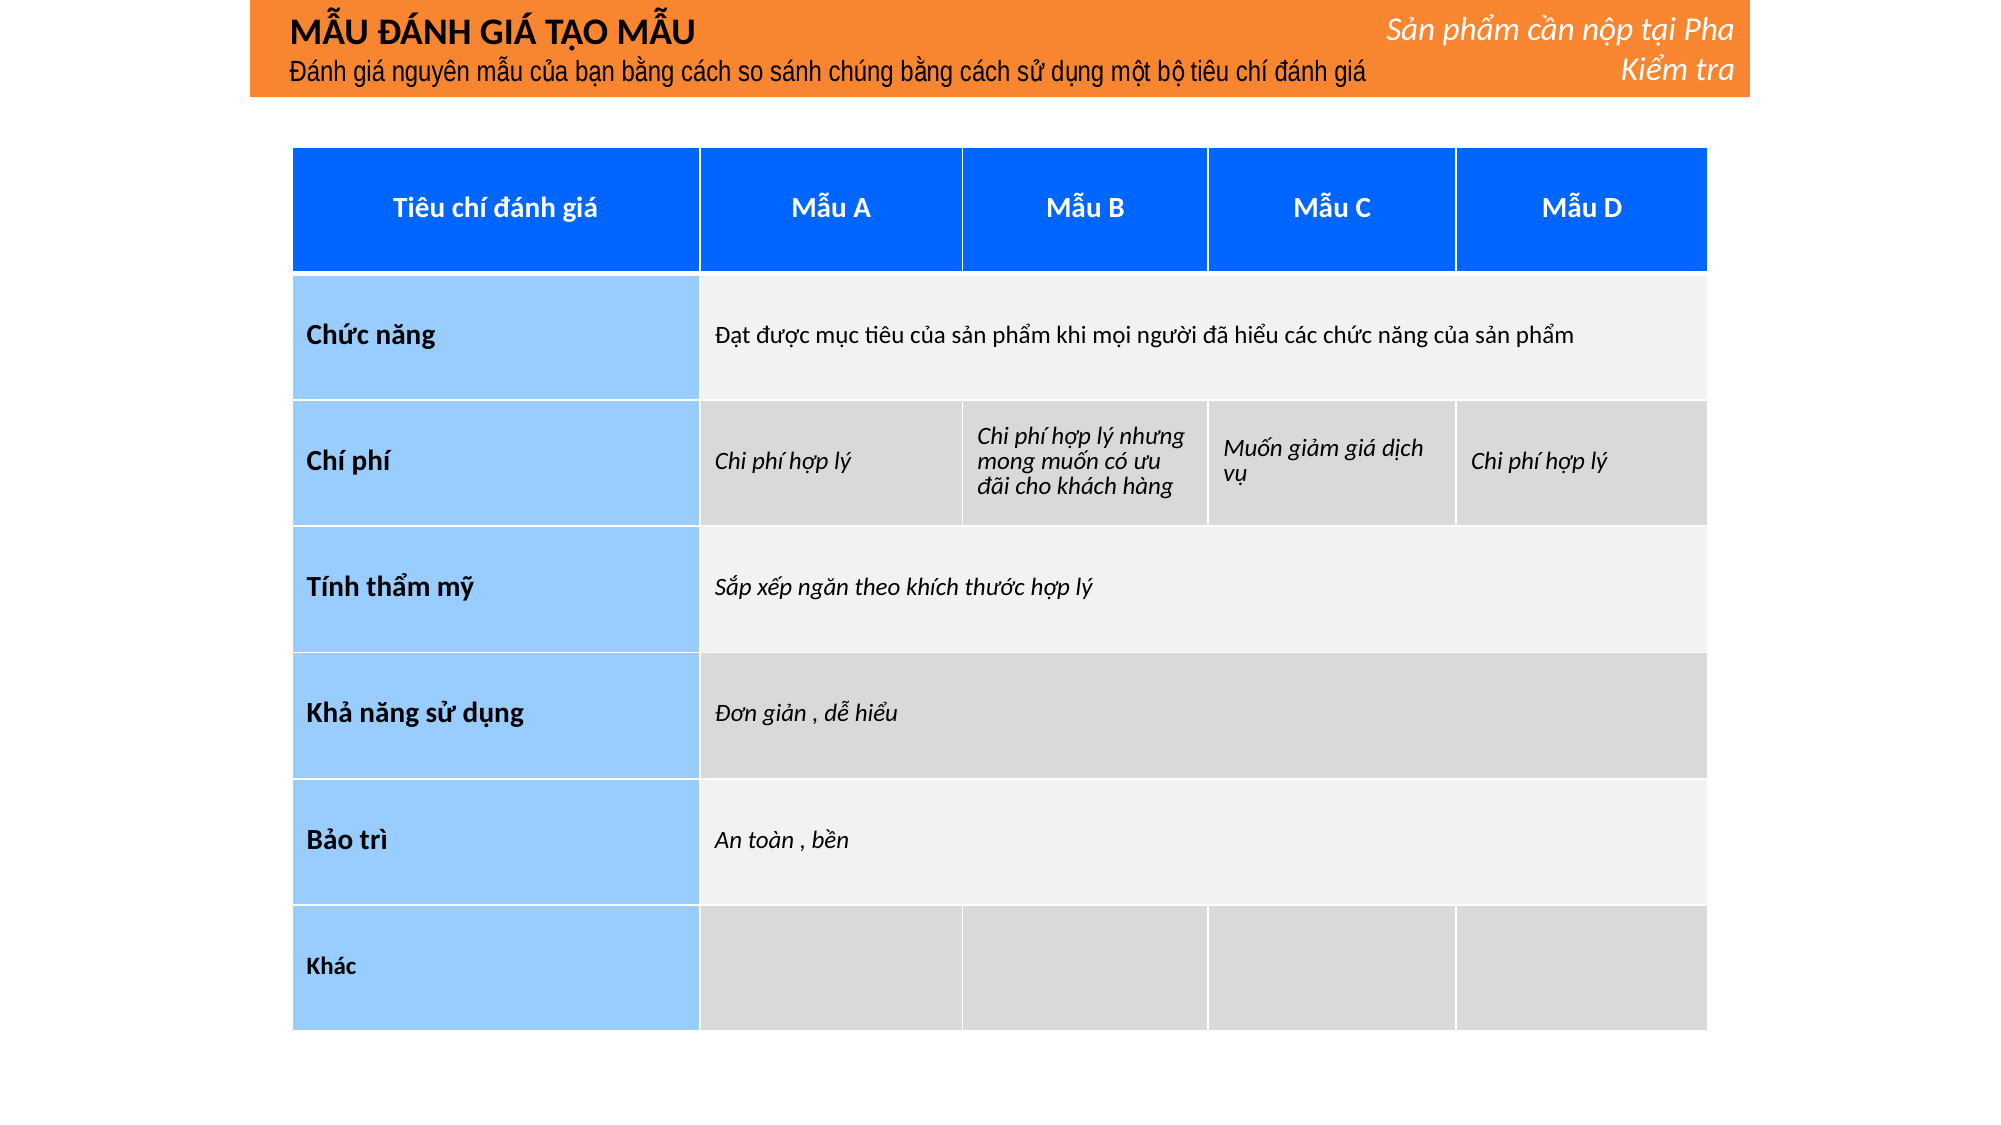

MẪU ĐÁNH GIÁ TẠO MẪU
Đánh giá nguyên mẫu của bạn bằng cách so sánh chúng bằng cách sử dụng một bộ tiêu chí đánh giá
Sản phẩm cần nộp tại Pha Kiểm tra
| Tiêu chí đánh giá | Mẫu A | Mẫu B | Mẫu C | Mẫu D |
| --- | --- | --- | --- | --- |
| Chức năng | Đạt được mục tiêu của sản phẩm khi mọi người đã hiểu các chức năng của sản phẩm |  |  |  |
| Chí phí | Chi phí hợp lý | Chi phí hợp lý nhưng mong muốn có ưu đãi cho khách hàng | Muốn giảm giá dịch vụ | Chi phí hợp lý |
| Tính thẩm mỹ | Sắp xếp ngăn theo khích thước hợp lý |  |  |  |
| Khả năng sử dụng | Đơn giản , dễ hiểu |  |  |  |
| Bảo trì | An toàn , bền |  |  |  |
| Khác |  |  |  |  |